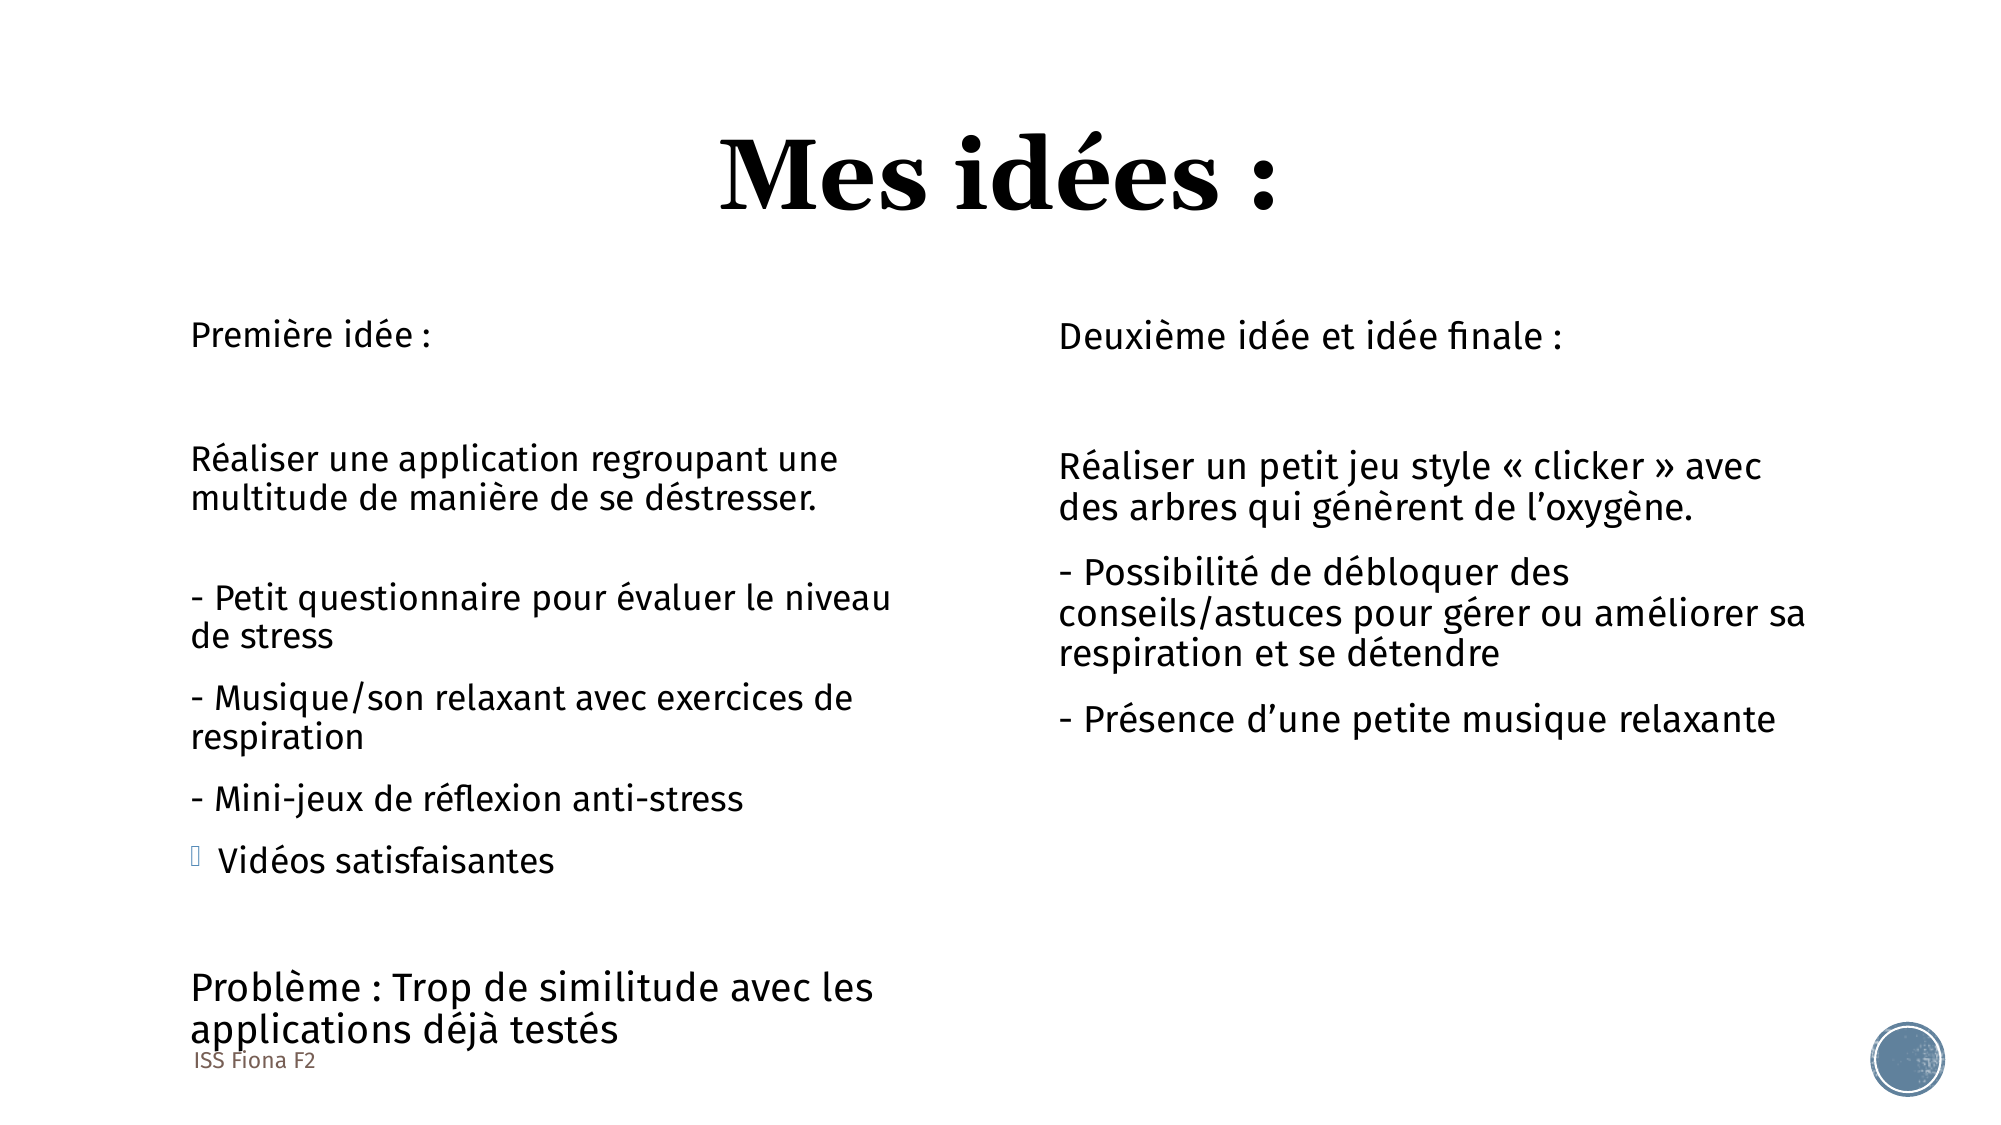

# Mes idées :
Première idée :

Réaliser une application regroupant une multitude de manière de se déstresser.
- Petit questionnaire pour évaluer le niveau de stress
- Musique/son relaxant avec exercices de respiration
- Mini-jeux de réflexion anti-stress
Vidéos satisfaisantes

Problème : Trop de similitude avec les applications déjà testés
Deuxième idée et idée finale :

Réaliser un petit jeu style « clicker » avec des arbres qui génèrent de l’oxygène.
- Possibilité de débloquer des conseils/astuces pour gérer ou améliorer sa respiration et se détendre
- Présence d’une petite musique relaxante

ISS Fiona F2